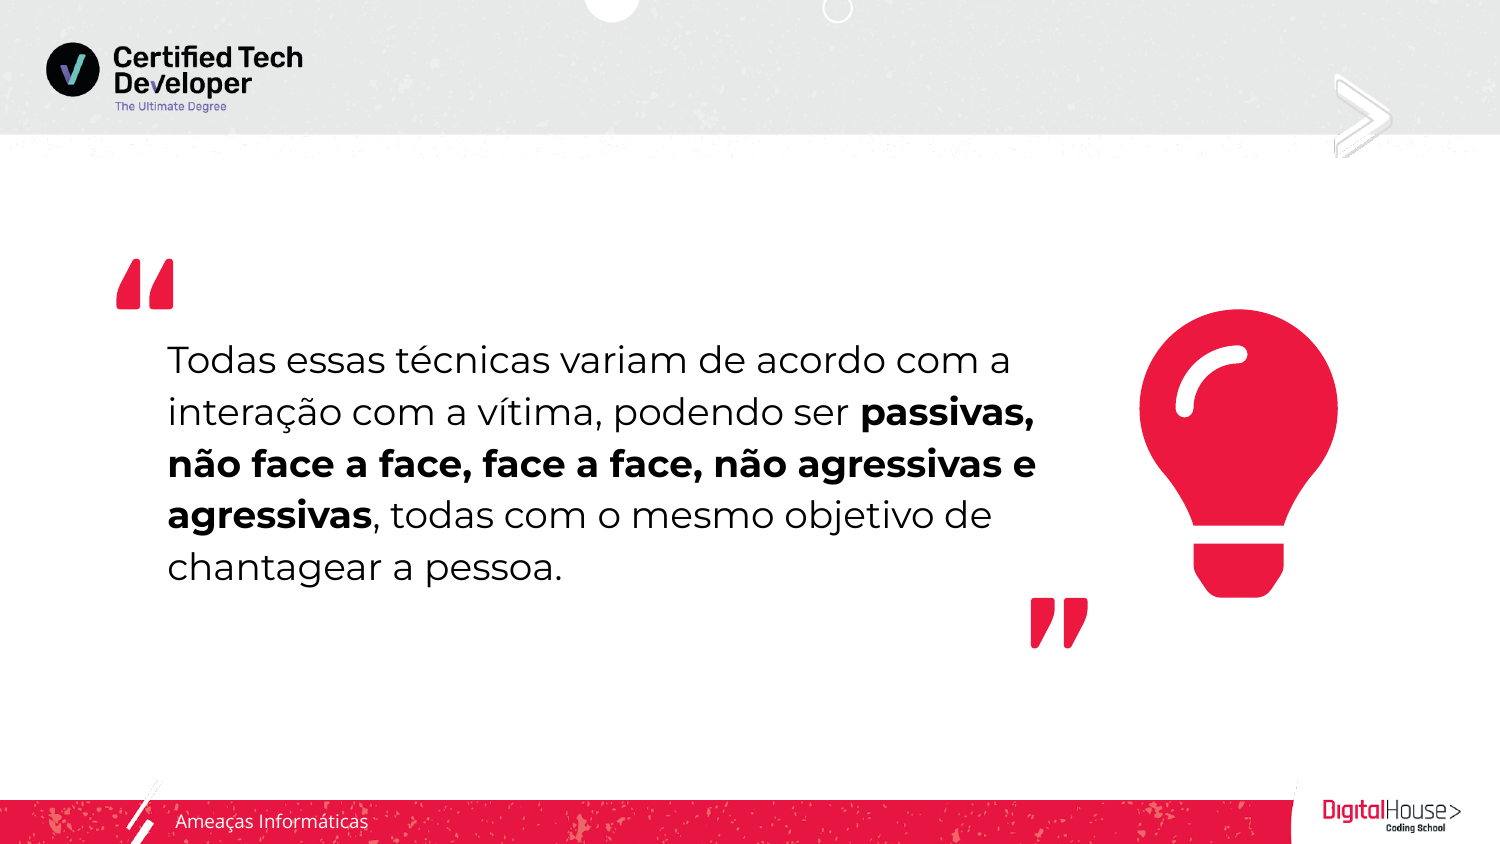

Todas essas técnicas variam de acordo com a interação com a vítima, podendo ser passivas, não face a face, face a face, não agressivas e agressivas, todas com o mesmo objetivo de chantagear a pessoa.